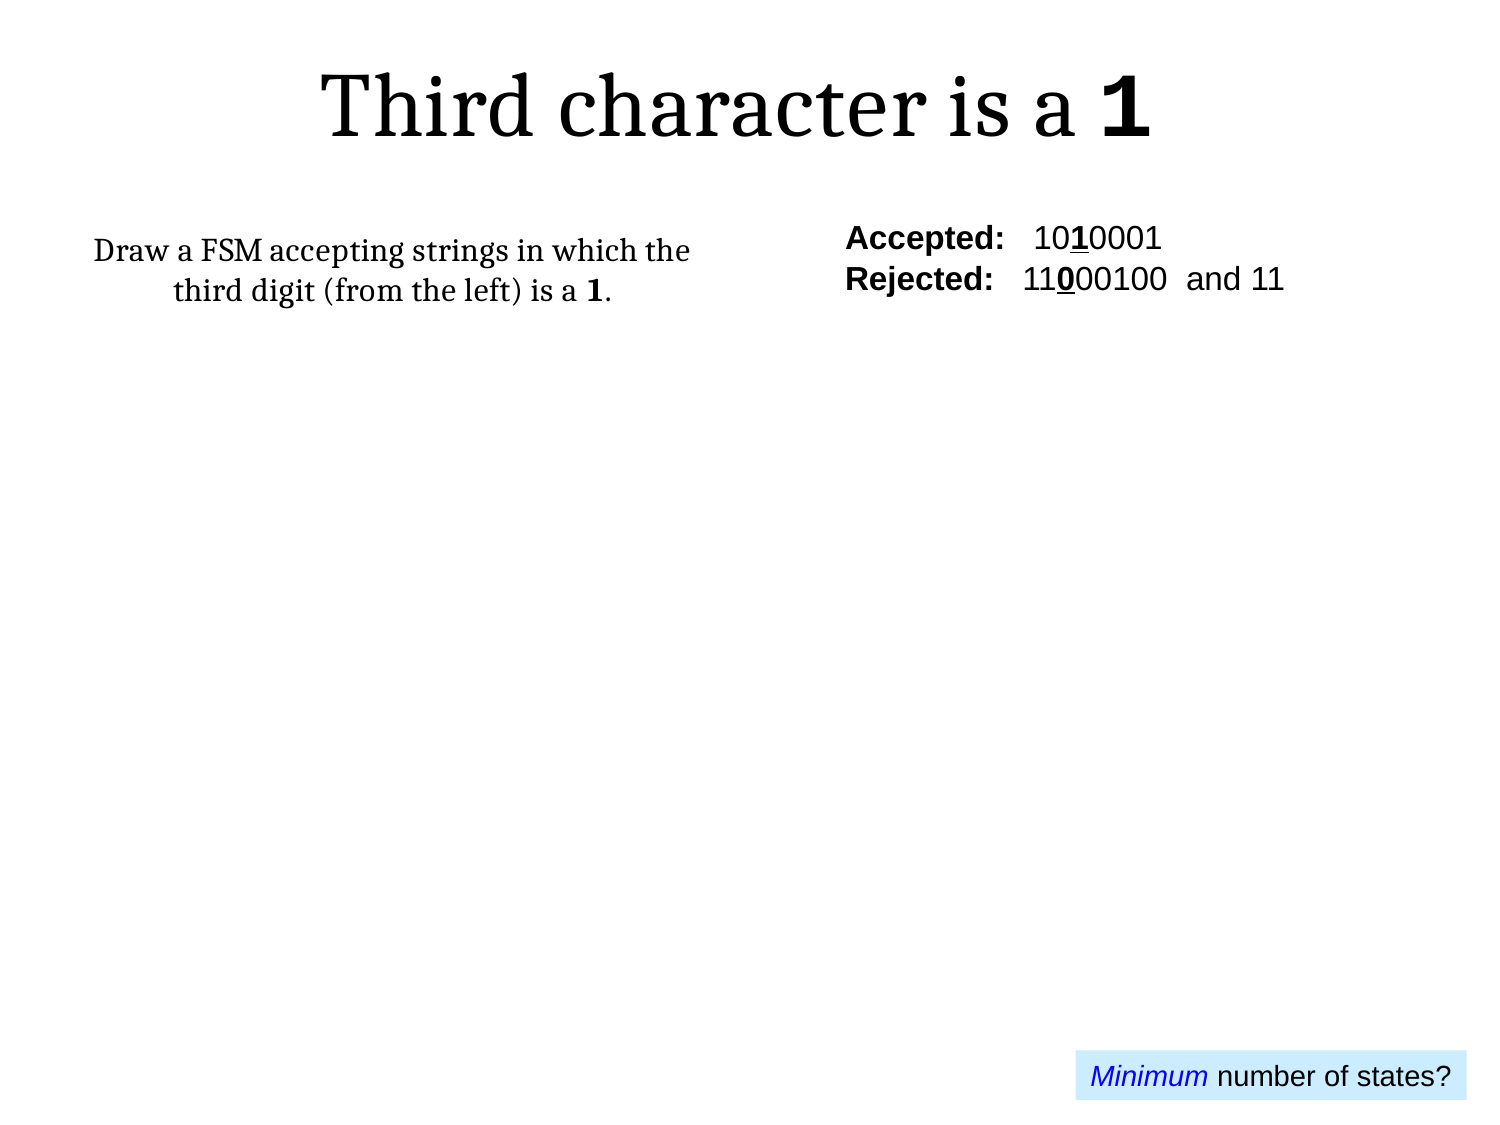

Third character is a 1
Draw a FSM accepting strings in which the third digit (from the left) is a 1.
Accepted:   1010001
Rejected:   11000100  and 11
Minimum number of states?